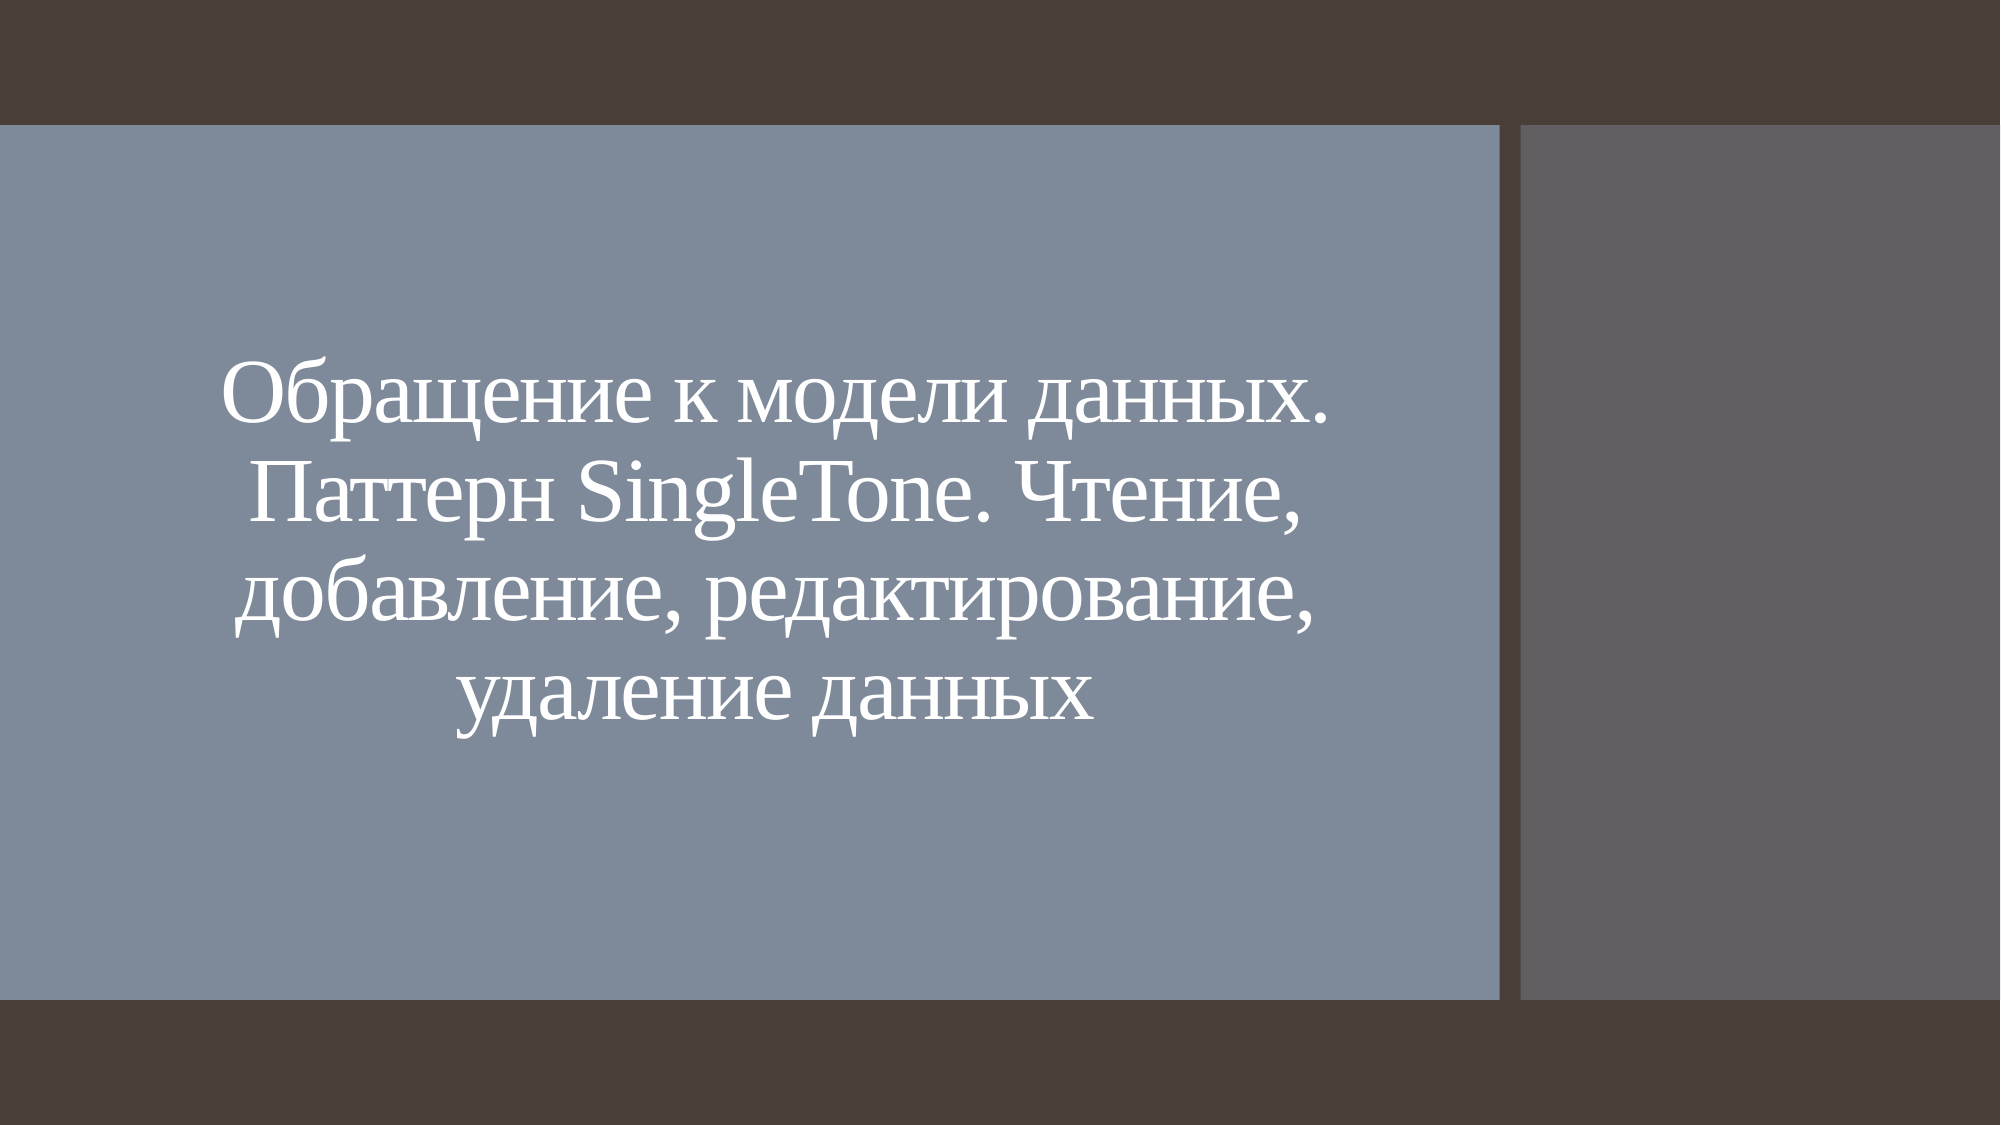

# Обращение к модели данных. Паттерн SingleTone. Чтение, добавление, редактирование, удаление данных